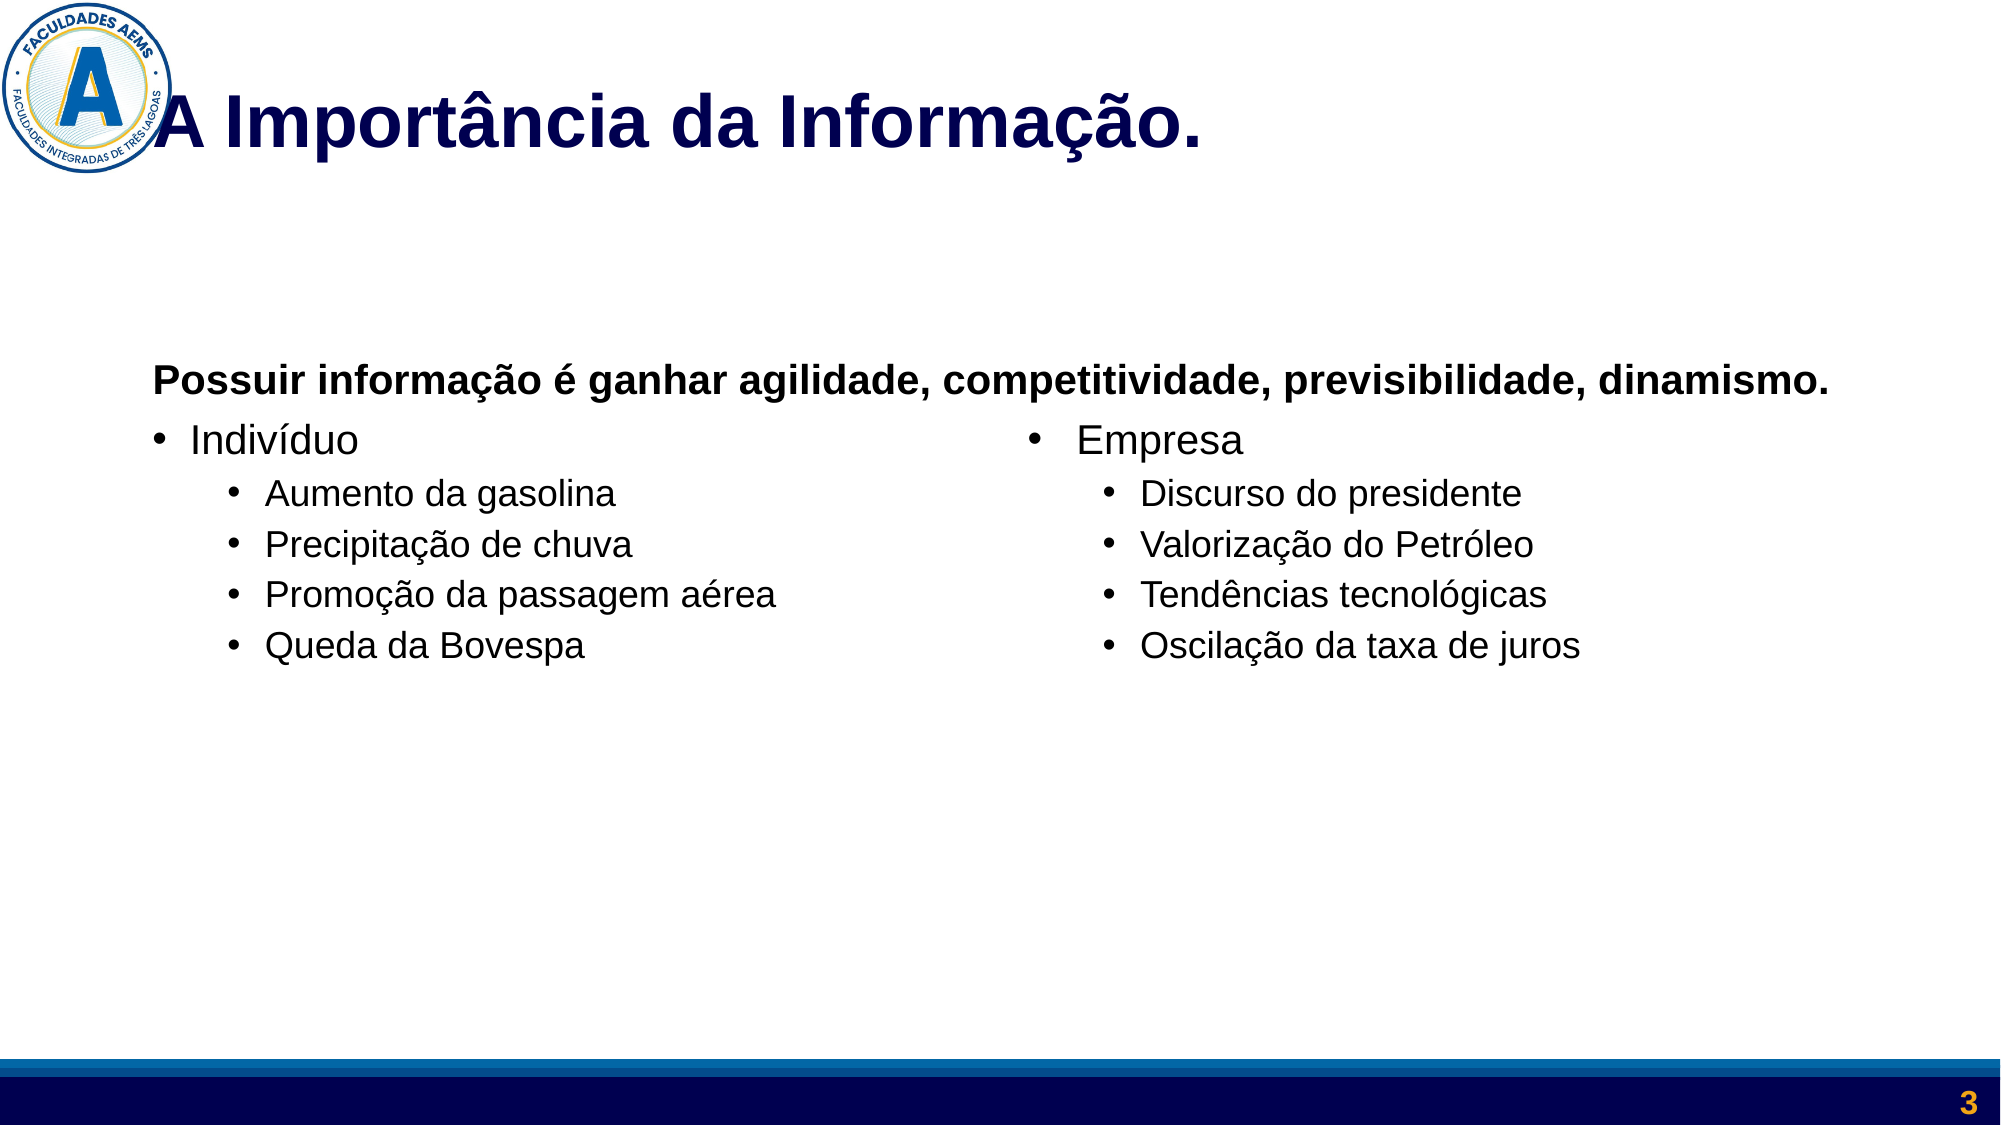

# A Importância da Informação.
Possuir informação é ganhar agilidade, competitividade, previsibilidade, dinamismo.
Indivíduo
Aumento da gasolina
Precipitação de chuva
Promoção da passagem aérea
Queda da Bovespa

 Empresa
Discurso do presidente
Valorização do Petróleo
Tendências tecnológicas
Oscilação da taxa de juros